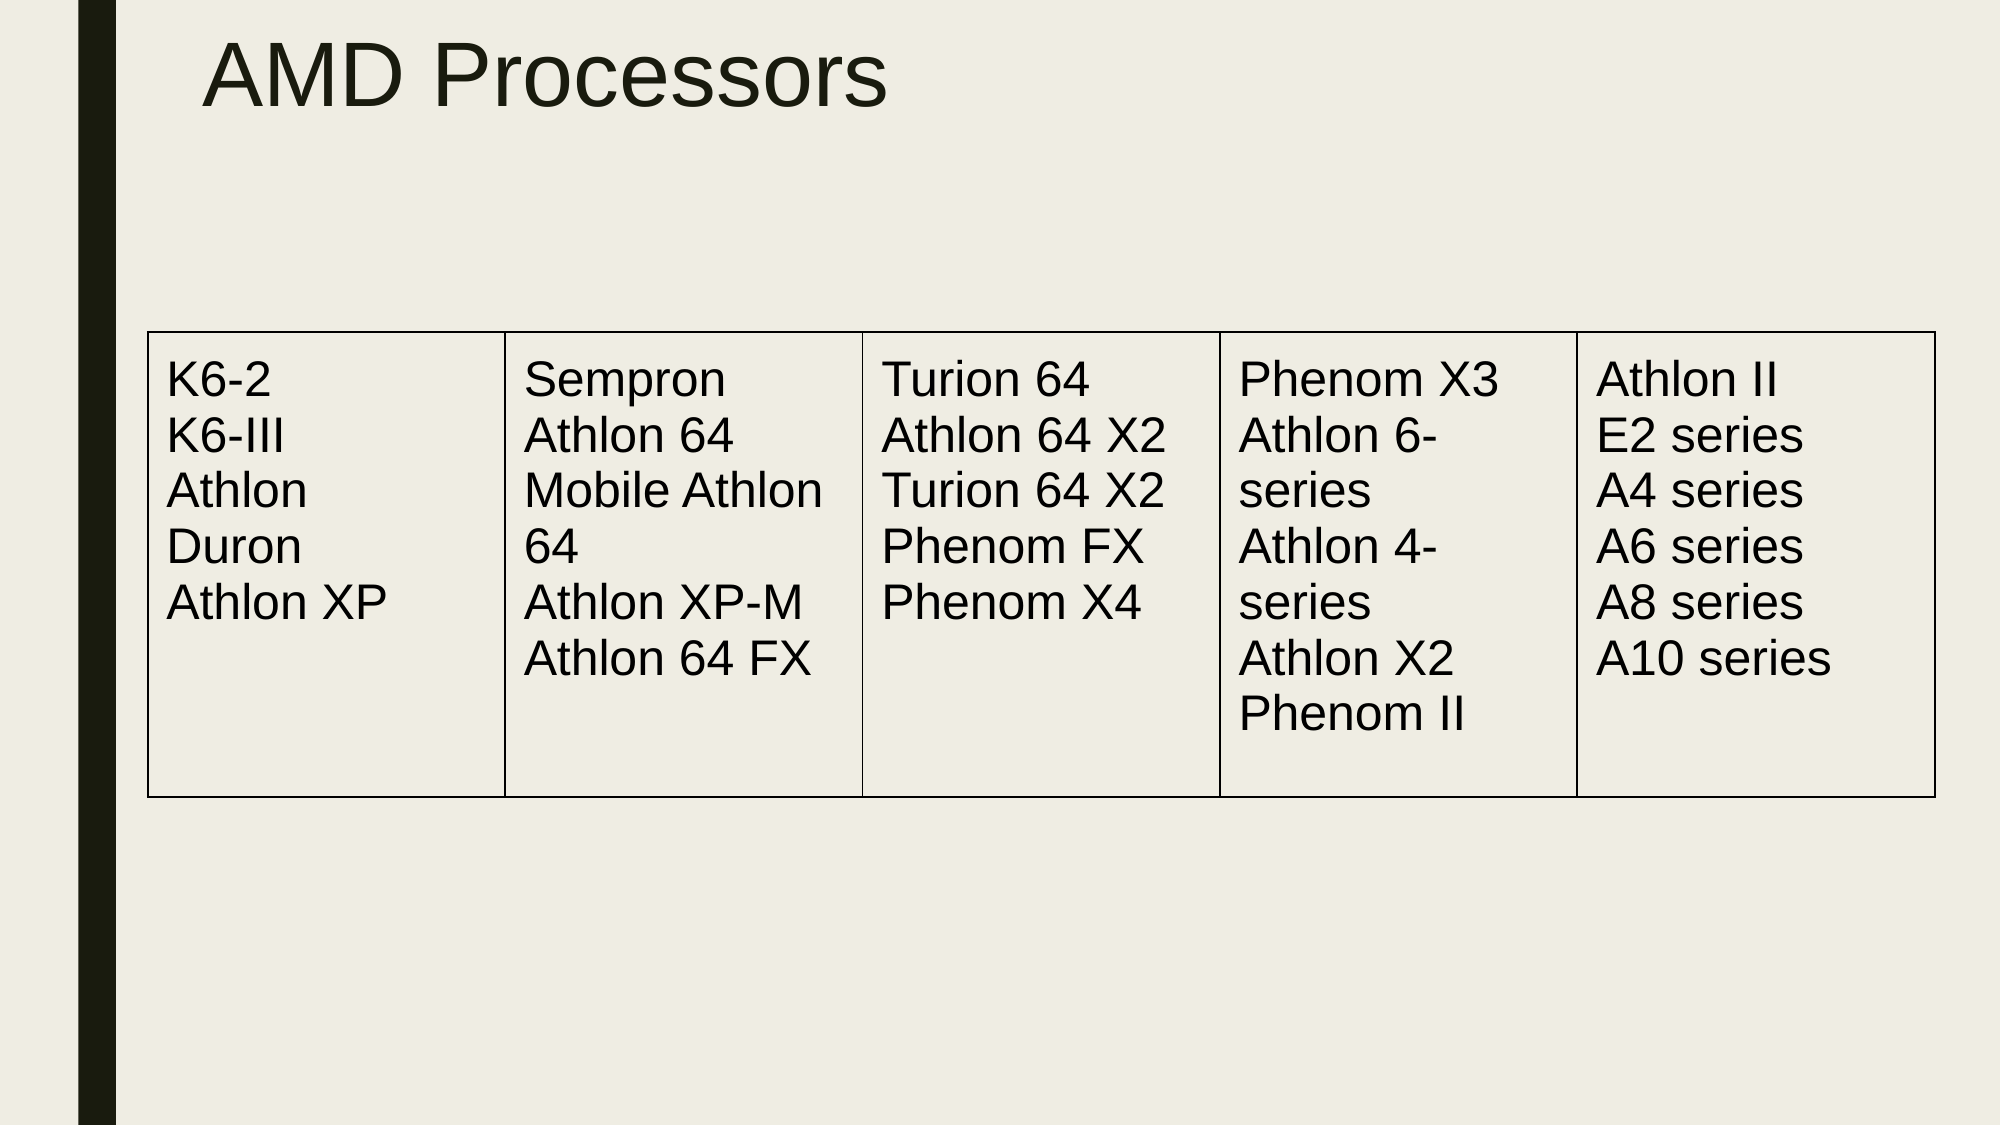

# AMD Processors
| K6-2 K6-III Athlon Duron Athlon XP | Sempron Athlon 64 Mobile Athlon 64 Athlon XP-M Athlon 64 FX | Turion 64 Athlon 64 X2 Turion 64 X2 Phenom FX Phenom X4 | Phenom X3 Athlon 6-series Athlon 4-series Athlon X2 Phenom II | Athlon II E2 series A4 series A6 series A8 series A10 series |
| --- | --- | --- | --- | --- |